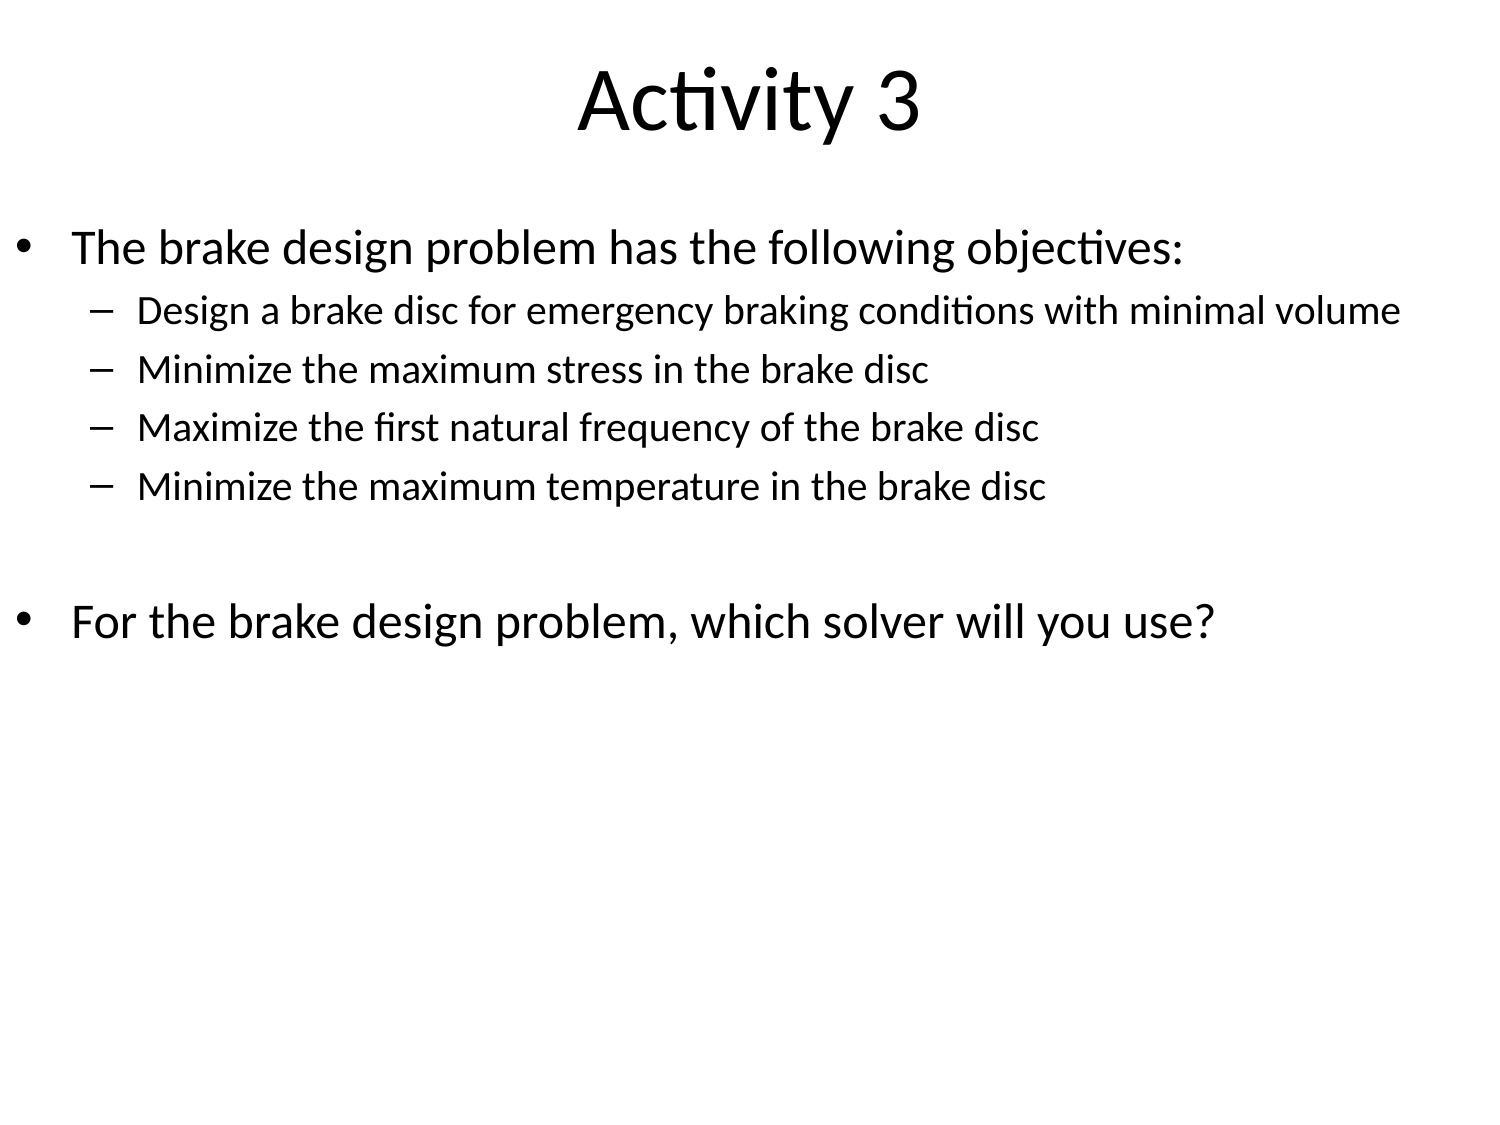

# Activity 3
The brake design problem has the following objectives:
Design a brake disc for emergency braking conditions with minimal volume
Minimize the maximum stress in the brake disc
Maximize the first natural frequency of the brake disc
Minimize the maximum temperature in the brake disc

For the brake design problem, which solver will you use?